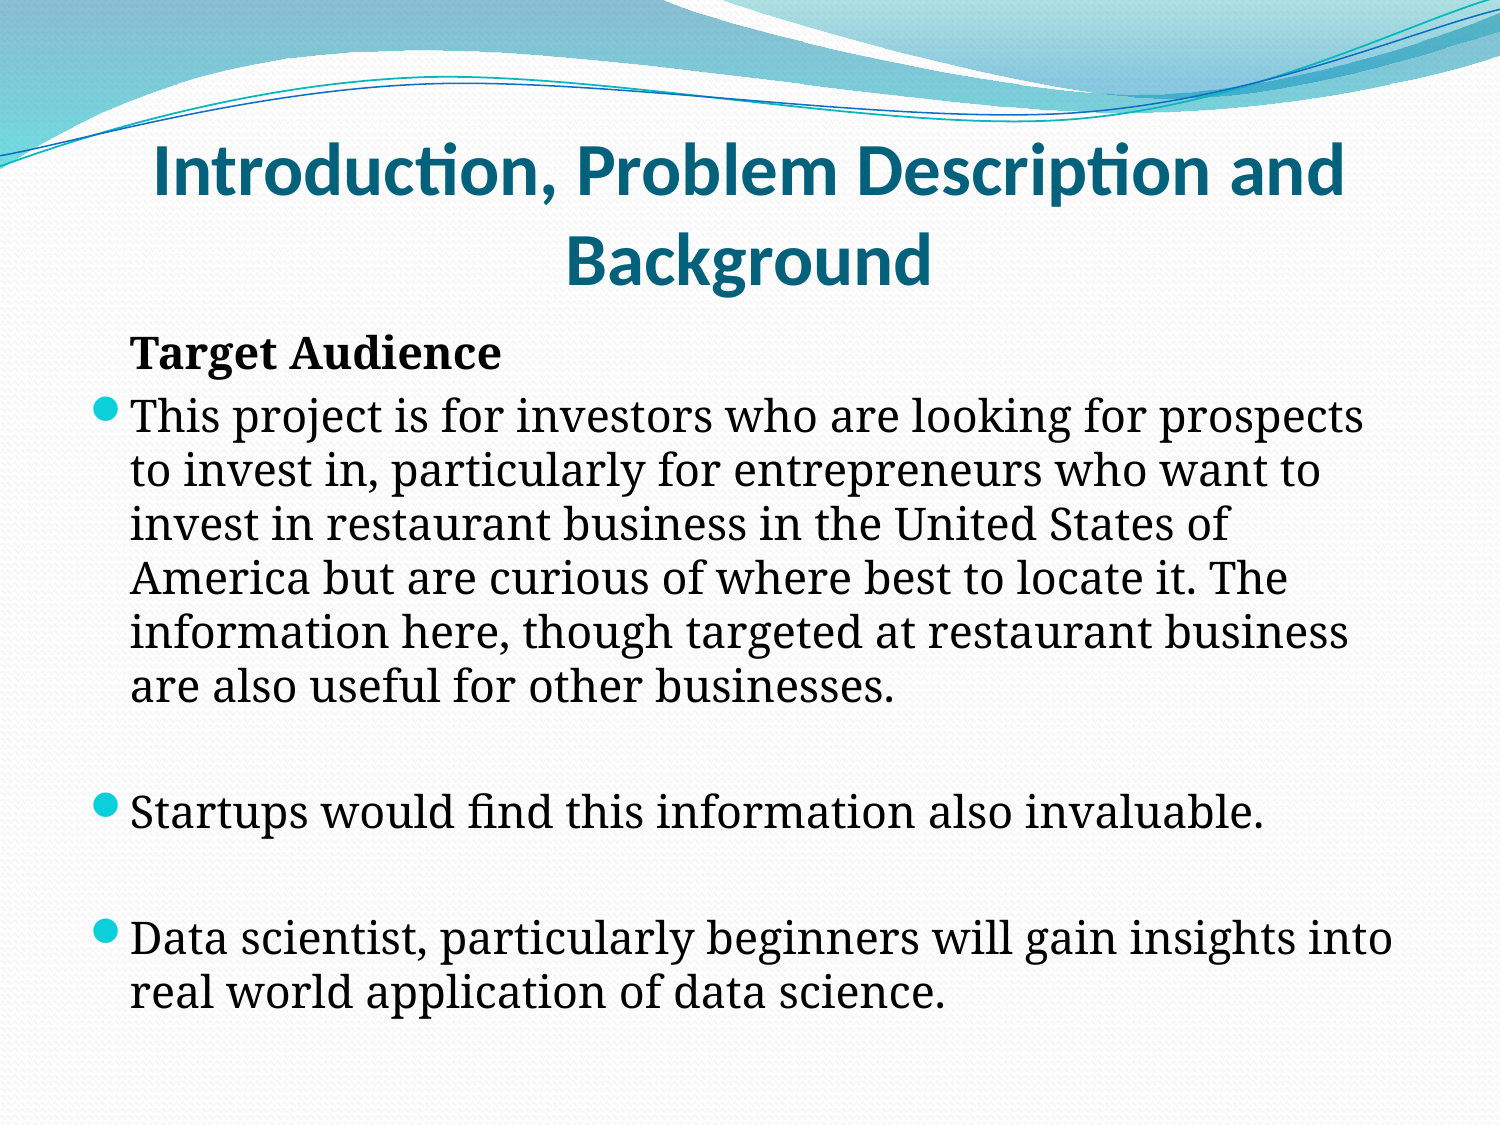

# Introduction, Problem Description and Background
	Target Audience
This project is for investors who are looking for prospects to invest in, particularly for entrepreneurs who want to invest in restaurant business in the United States of America but are curious of where best to locate it. The information here, though targeted at restaurant business are also useful for other businesses.

Startups would find this information also invaluable.

Data scientist, particularly beginners will gain insights into real world application of data science.